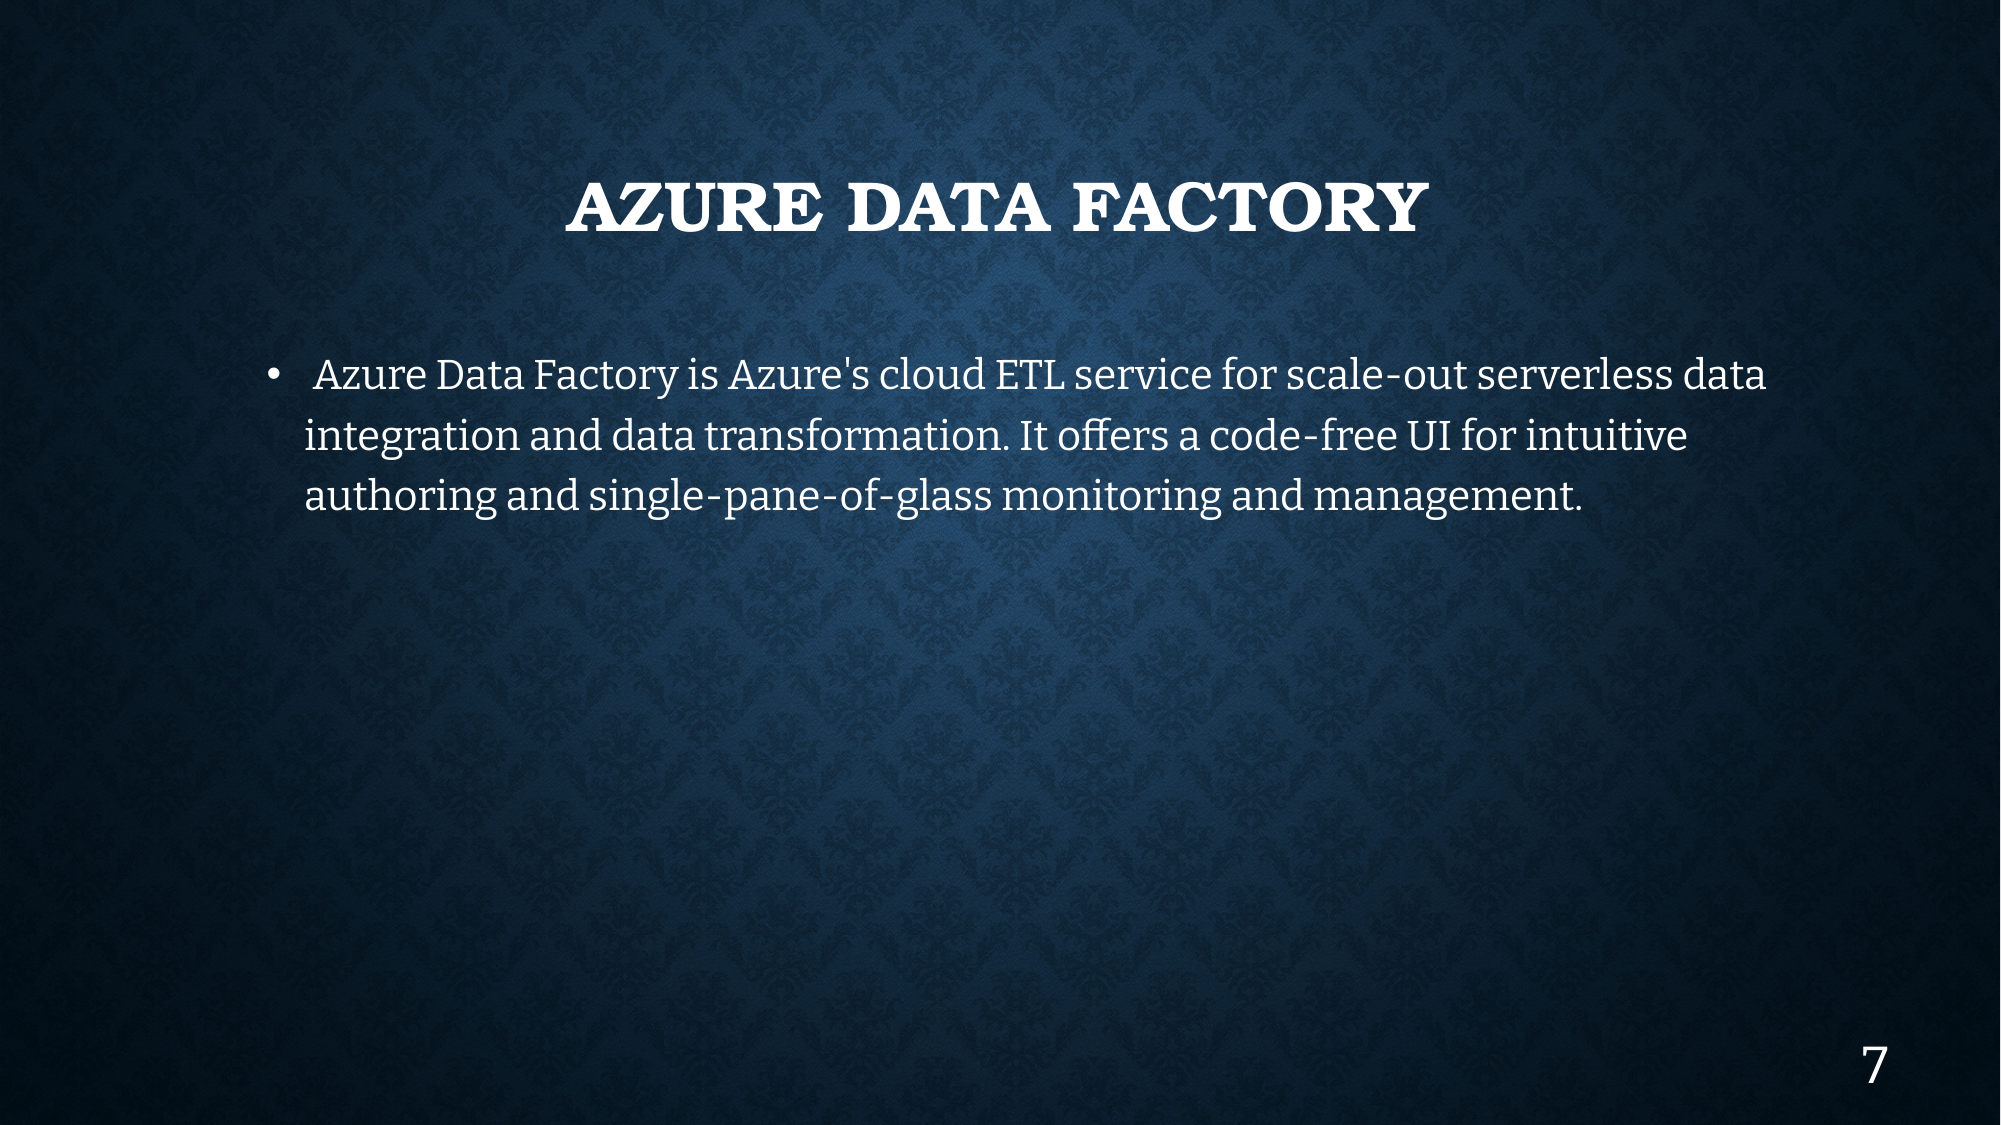

# Azure Data Factory
 Azure Data Factory is Azure's cloud ETL service for scale-out serverless data integration and data transformation. It offers a code-free UI for intuitive authoring and single-pane-of-glass monitoring and management.
7